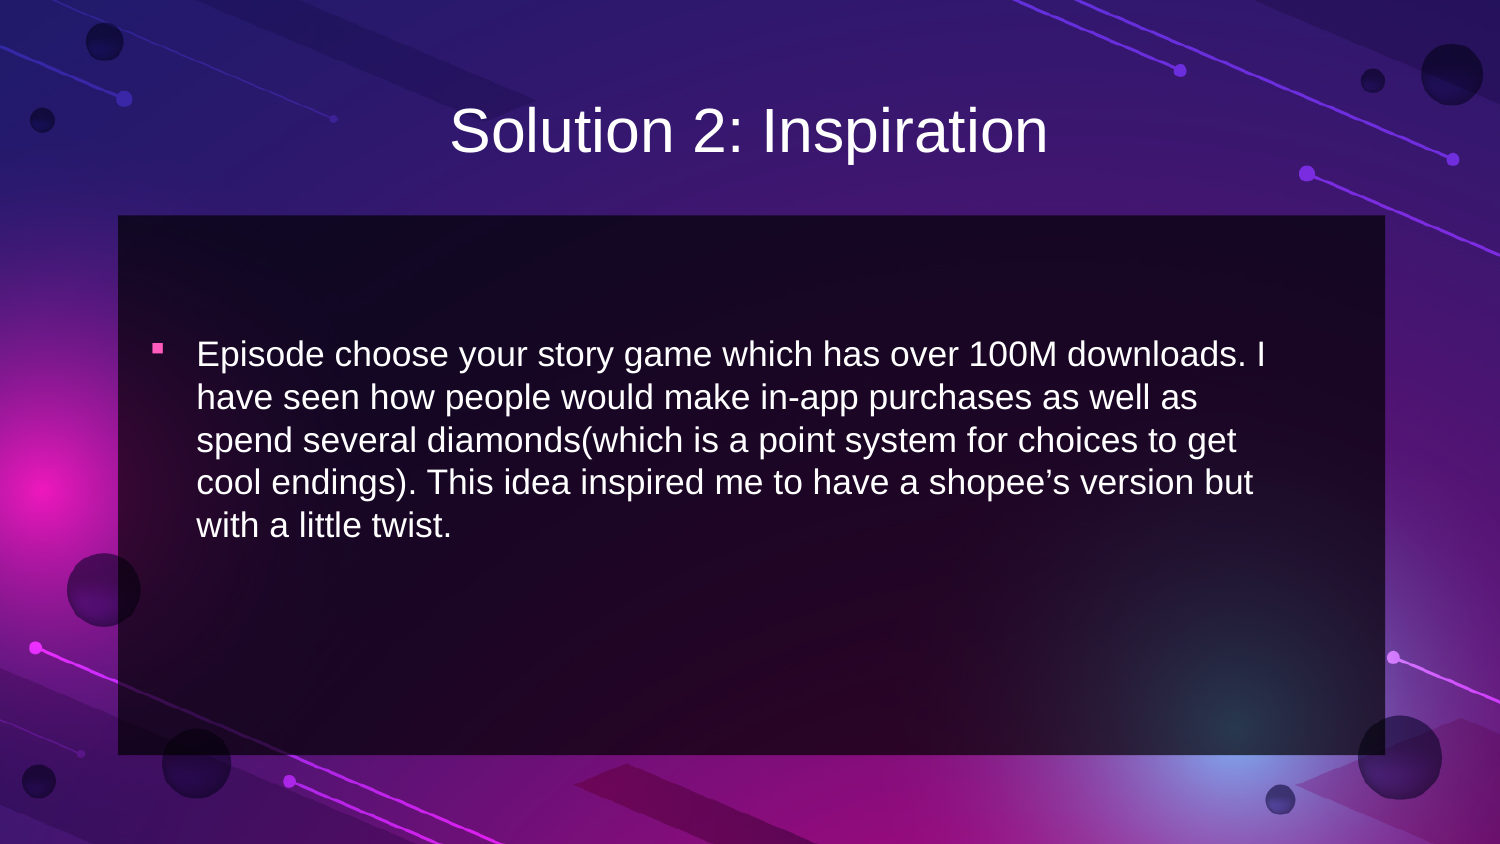

# Solution 2: Inspiration
Episode choose your story game which has over 100M downloads. I have seen how people would make in-app purchases as well as spend several diamonds(which is a point system for choices to get cool endings). This idea inspired me to have a shopee’s version but with a little twist.